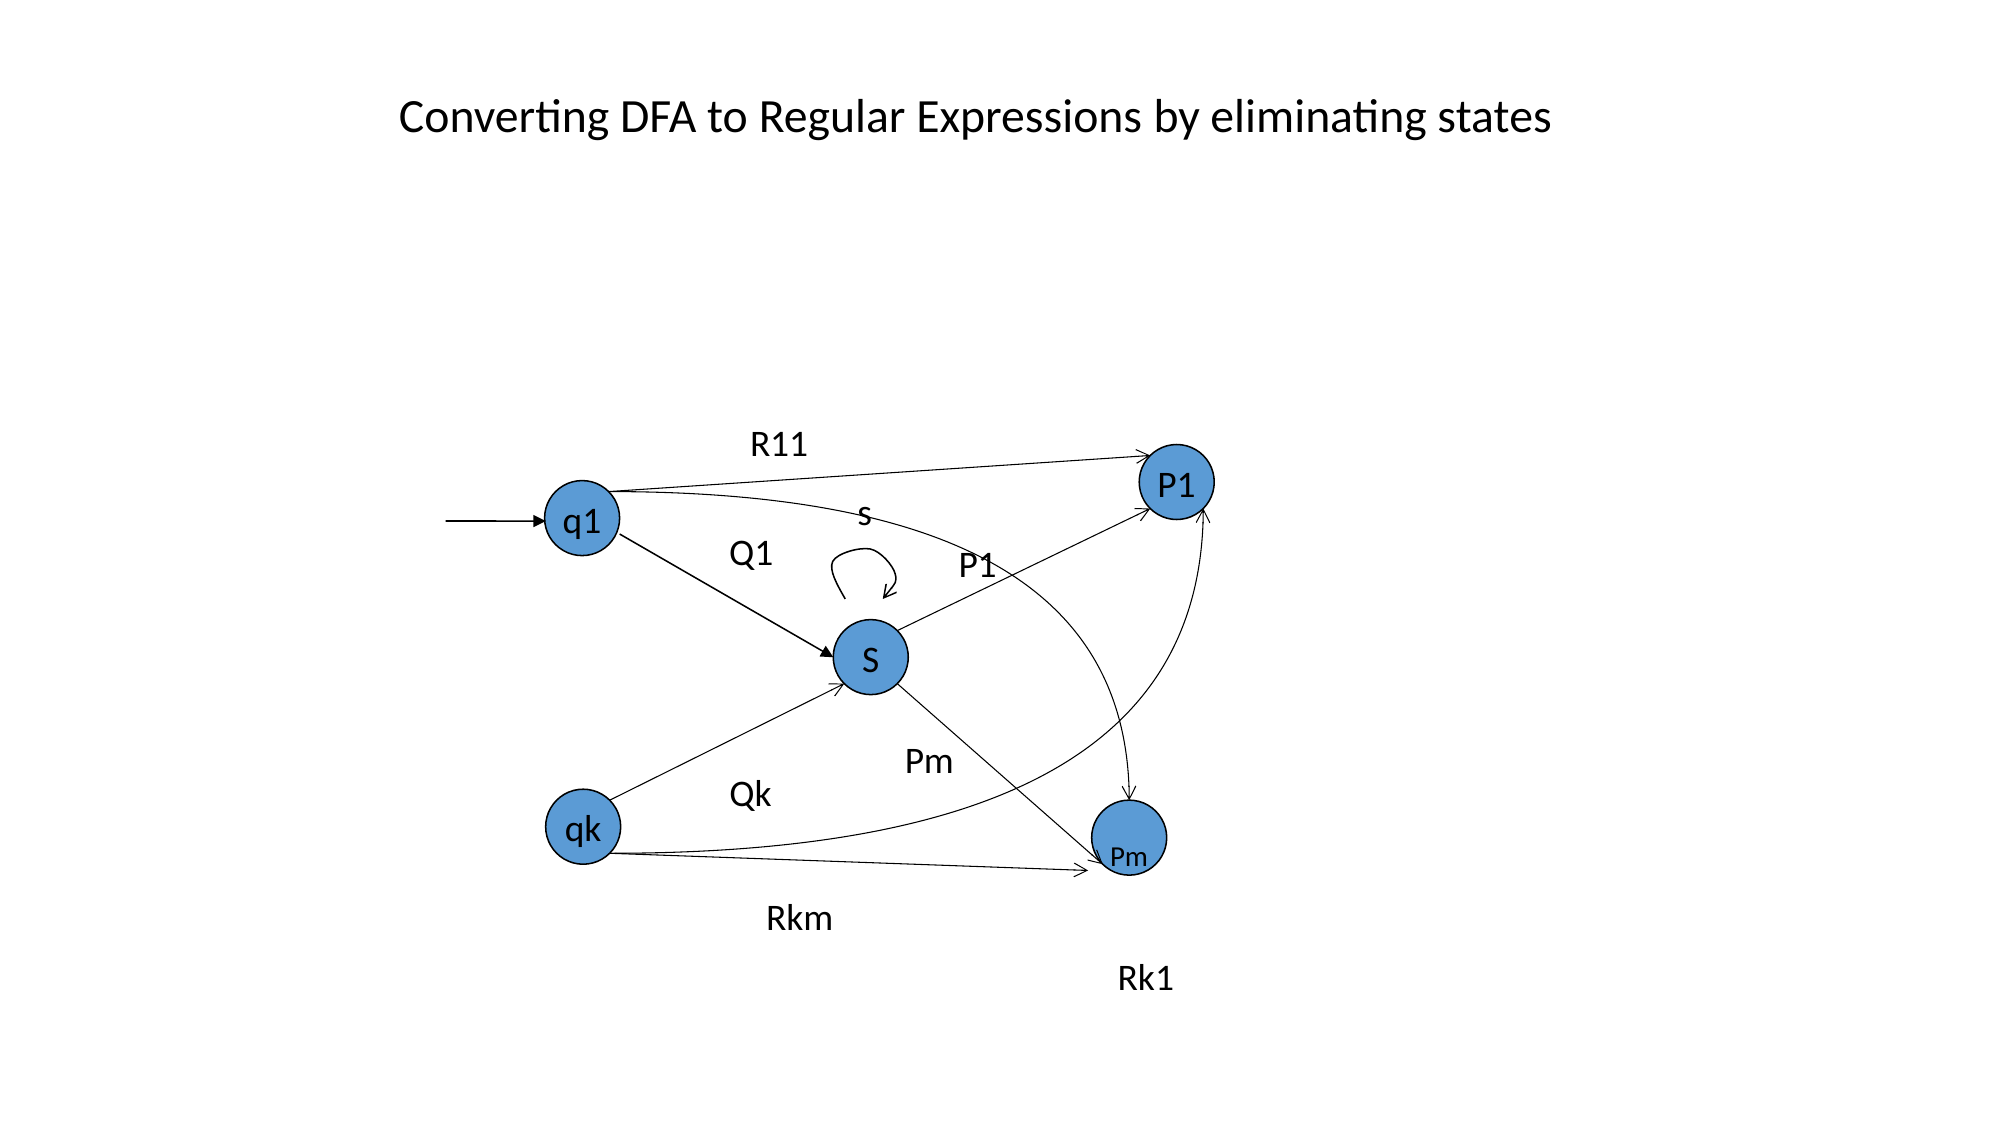

# Converting DFA to Regular Expressions by eliminating states
R11
P1
s

q1
Q1

P1

S
Pm
Qk
qk
Pm
Rkm
Rk1